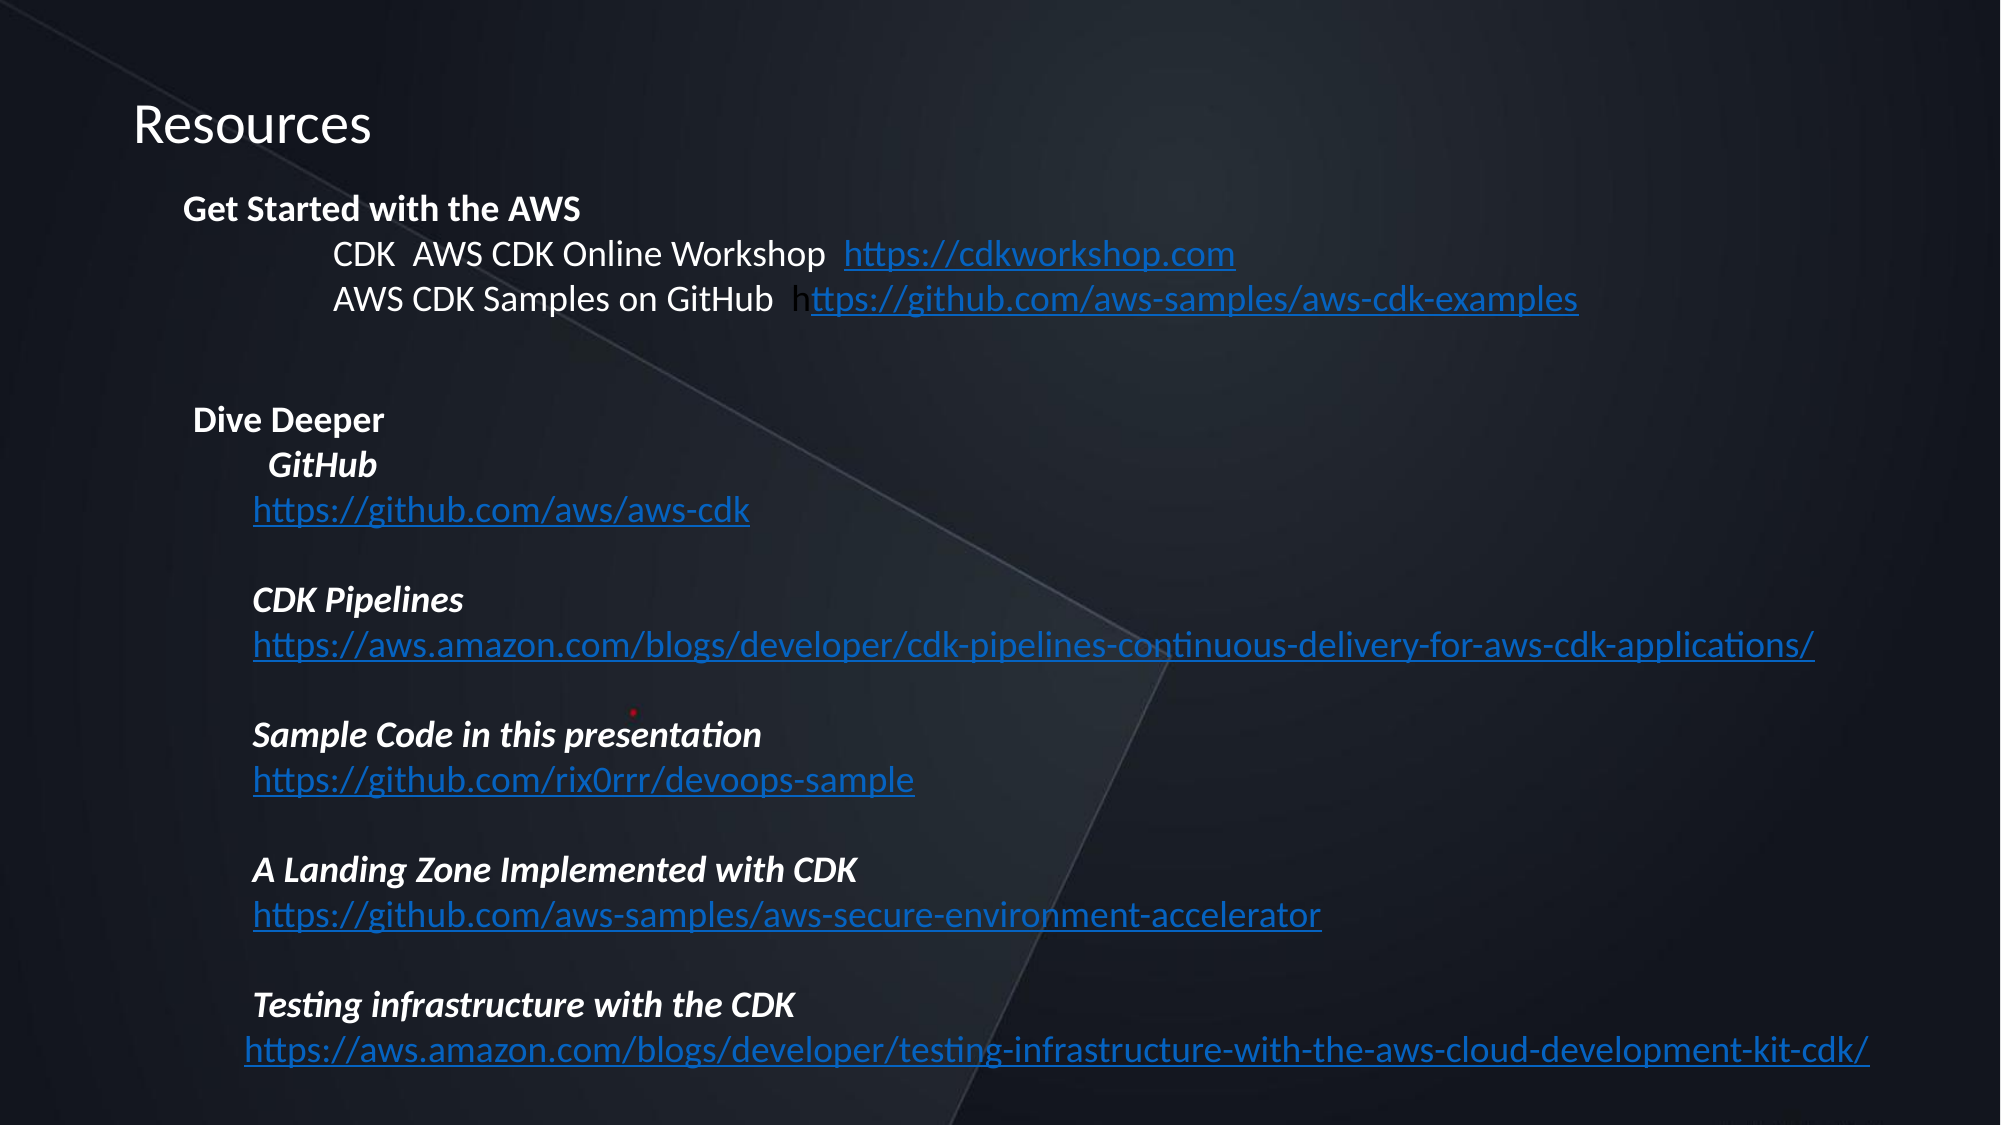

Resources
Get Started with the AWS
	CDK  AWS CDK Online Workshop  https://cdkworkshop.com
	AWS CDK Samples on GitHub  https://github.com/aws-samples/aws-cdk-examples

Dive Deeper
GitHub
       https://github.com/aws/aws-cdk

       CDK Pipelines
       https://aws.amazon.com/blogs/developer/cdk-pipelines-continuous-delivery-for-aws-cdk-applications/

       Sample Code in this presentation
       https://github.com/rix0rrr/devoops-sample

       A Landing Zone Implemented with CDK
       https://github.com/aws-samples/aws-secure-environment-accelerator

       Testing infrastructure with the CDK
      https://aws.amazon.com/blogs/developer/testing-infrastructure-with-the-aws-cloud-development-kit-cdk/
© 2020, Amazon Web Services, Inc. or its Affiliates. All rights reserved. Amazon Confidential and Trademark.